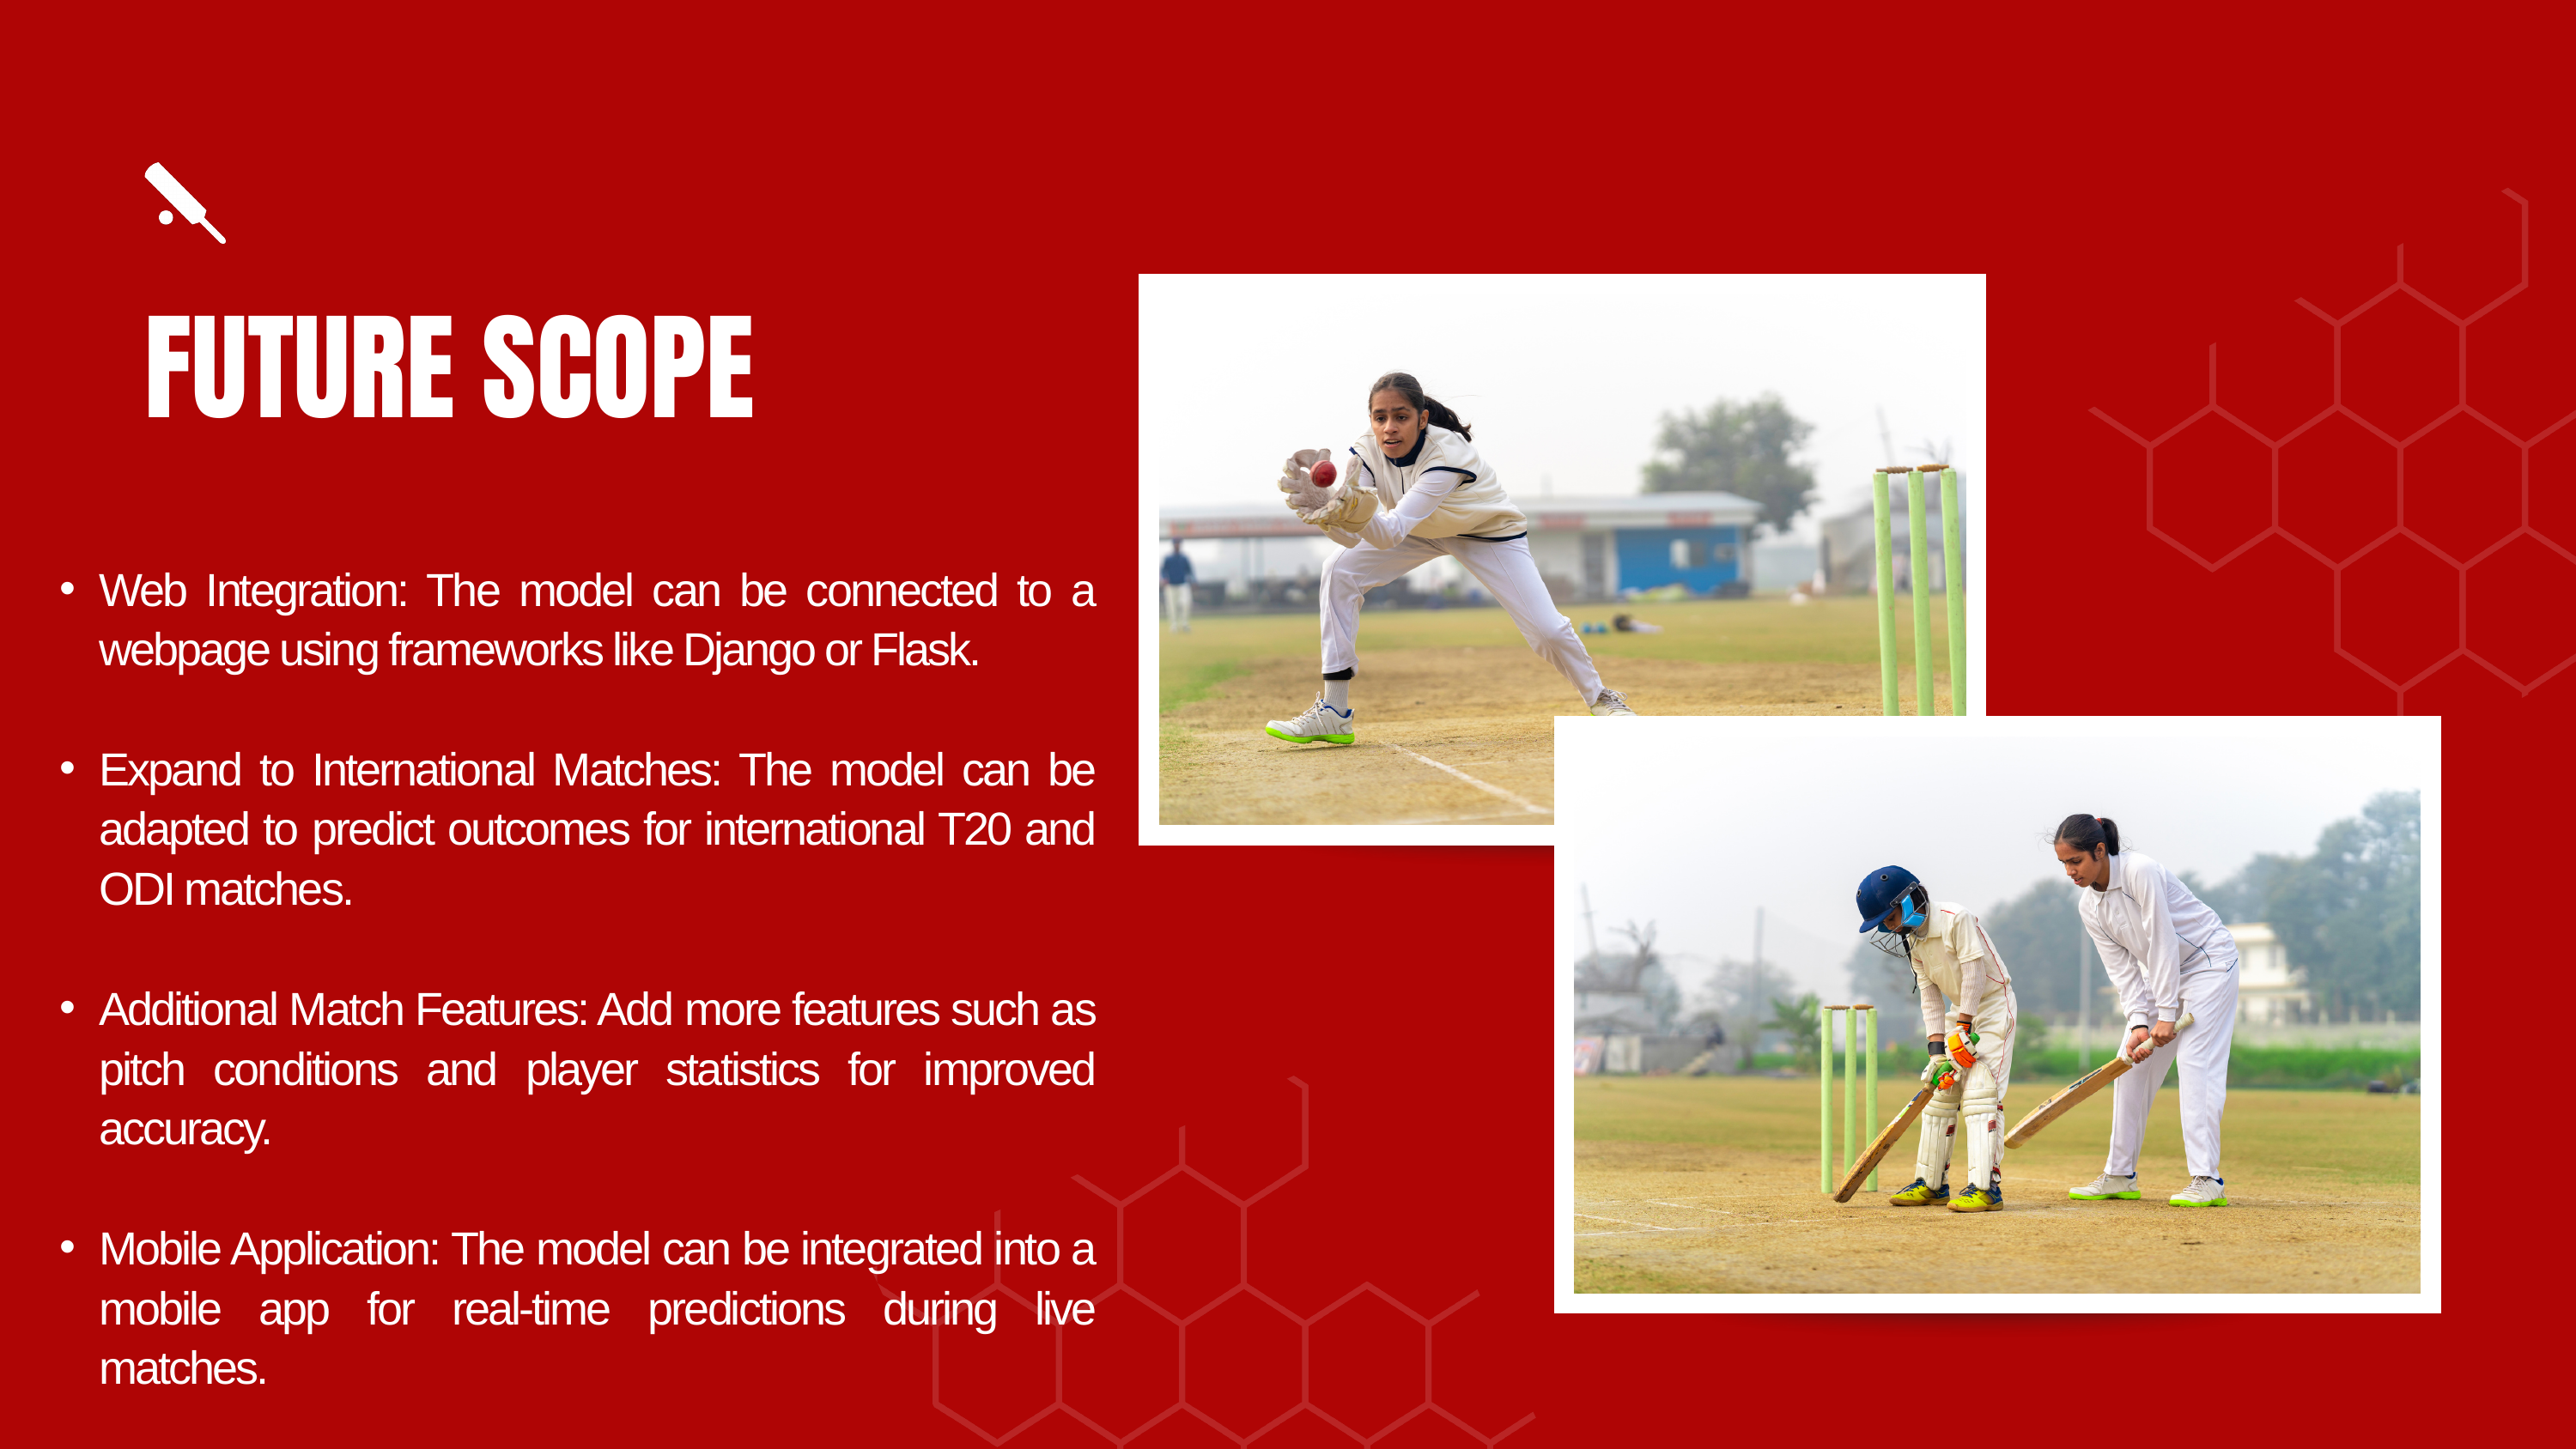

FUTURE SCOPE

Web Integration: The model can be connected to a webpage using frameworks like Django or Flask.

Expand to International Matches: The model can be adapted to predict outcomes for international T20 and ODI matches.

Additional Match Features: Add more features such as pitch conditions and player statistics for improved accuracy.

Mobile Application: The model can be integrated into a mobile app for real-time predictions during live matches.